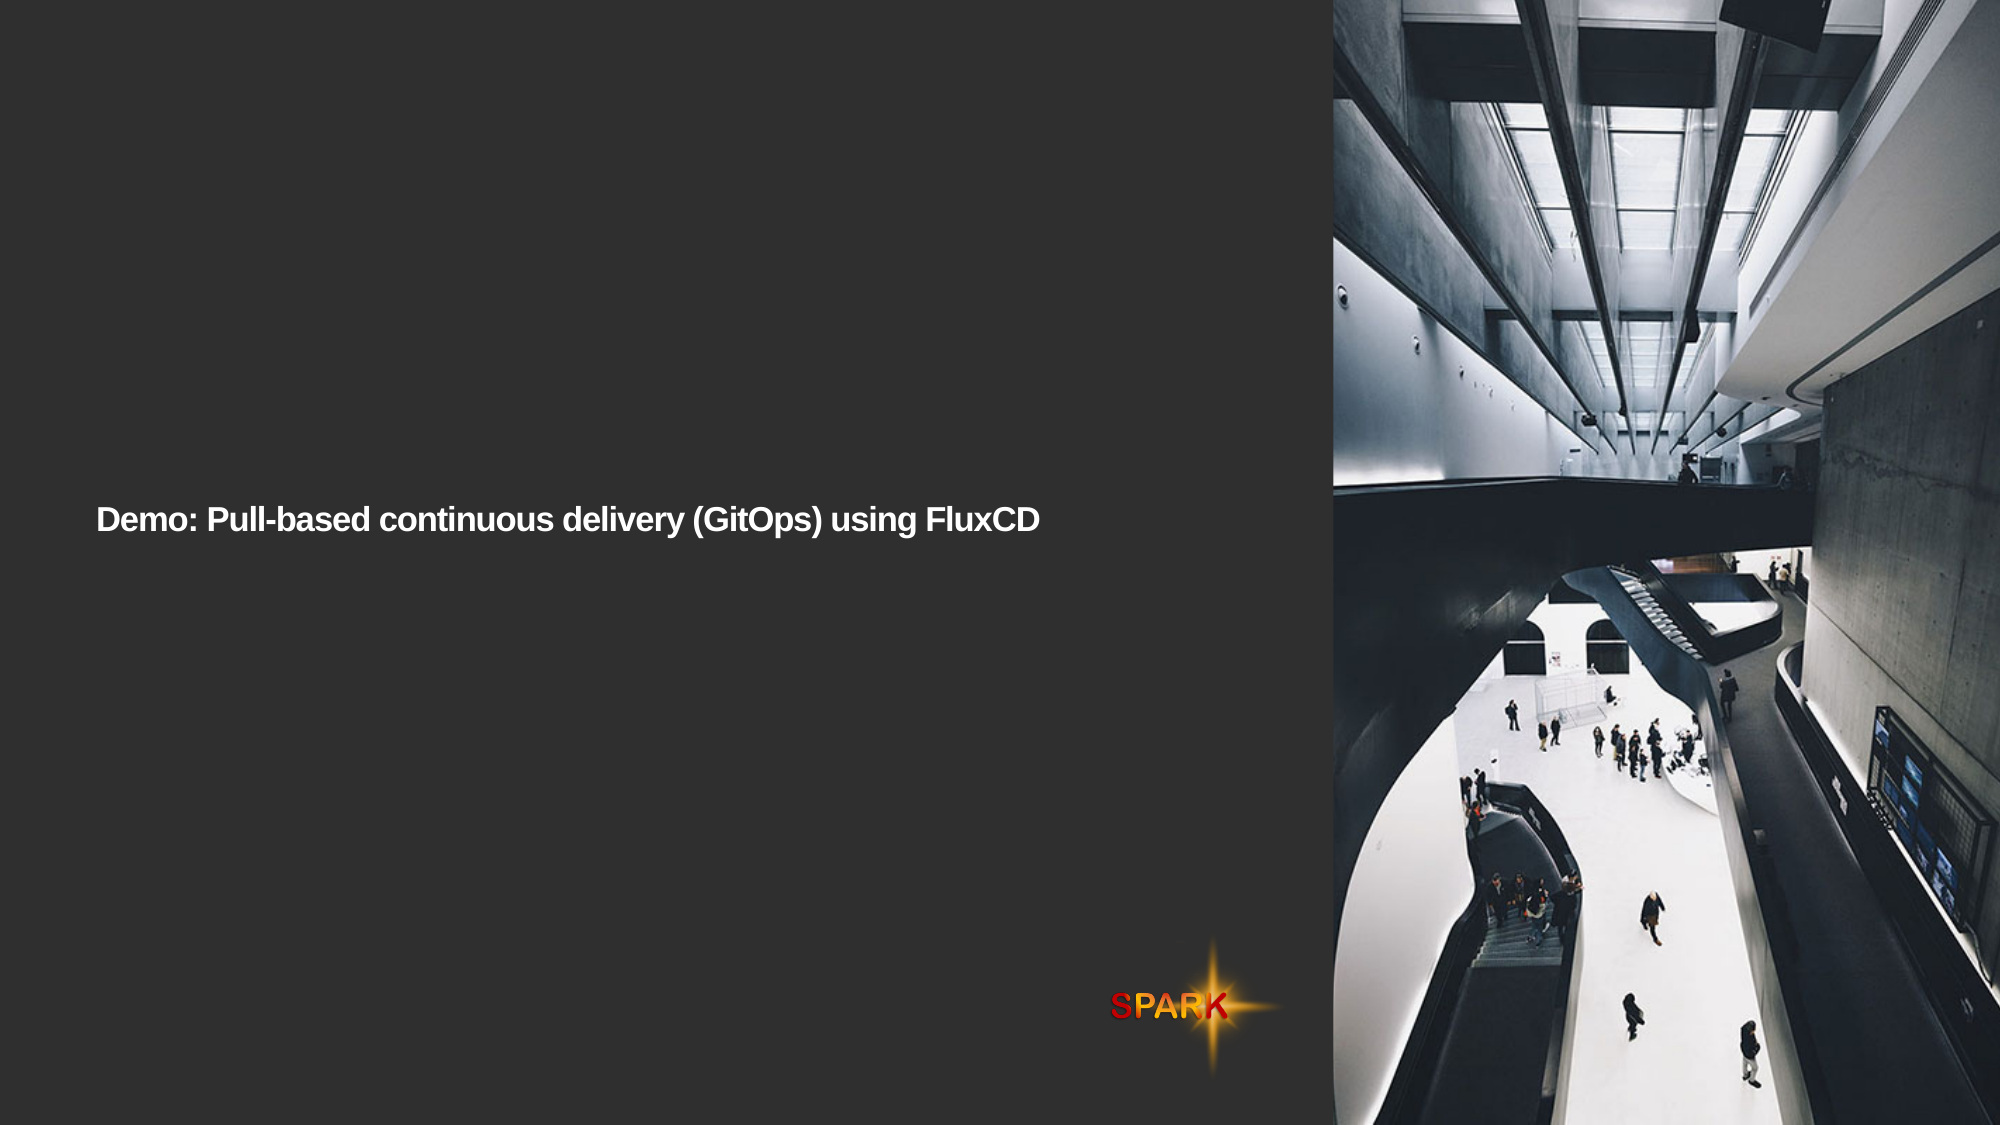

# Demo: Pull-based continuous delivery (GitOps) using FluxCD